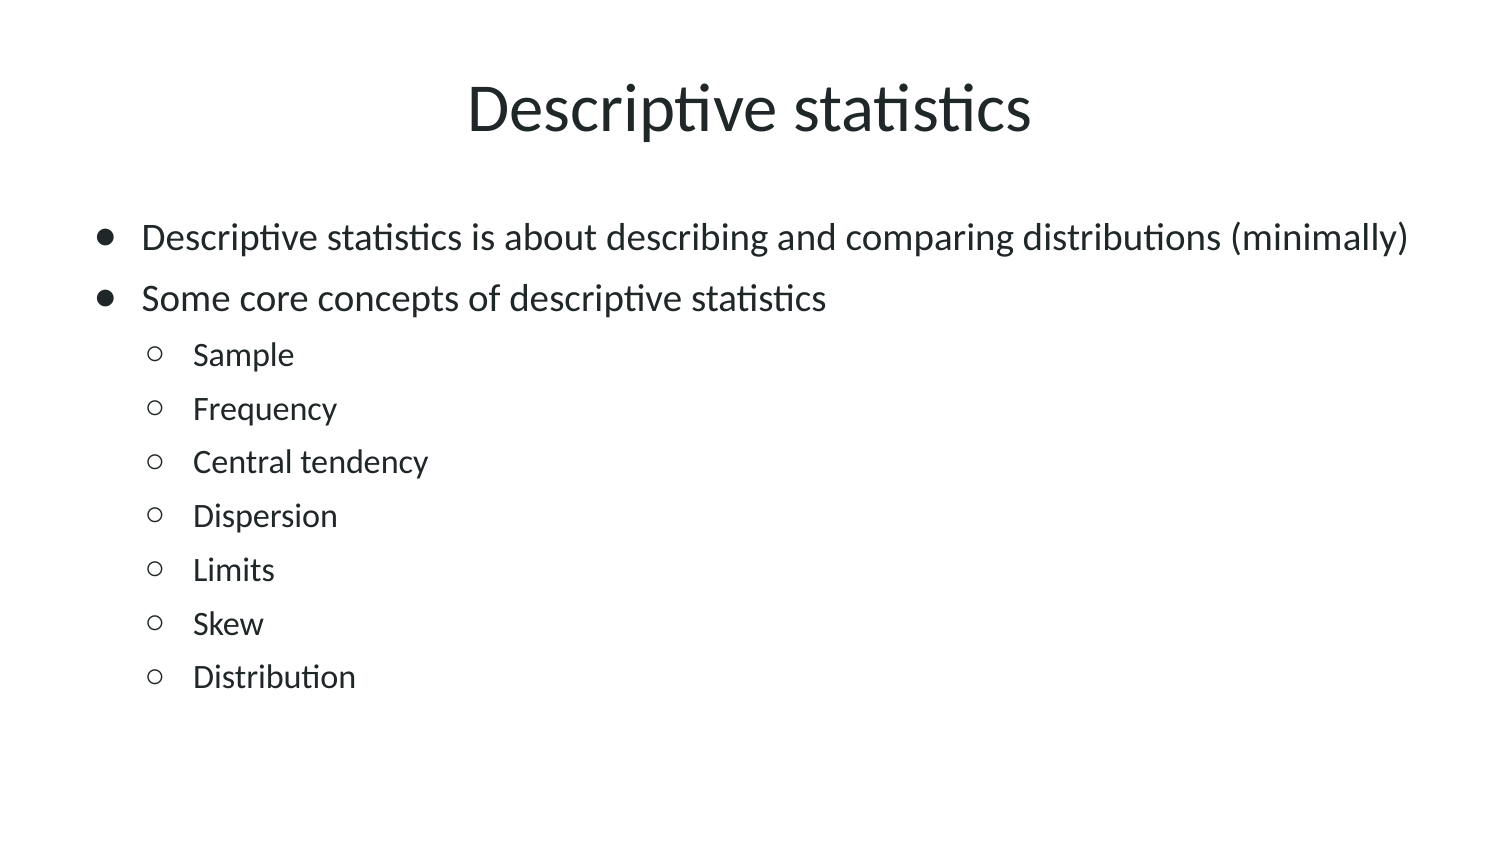

# Descriptive statistics
Descriptive statistics is about describing and comparing distributions (minimally)
Some core concepts of descriptive statistics
Sample
Frequency
Central tendency
Dispersion
Limits
Skew
Distribution